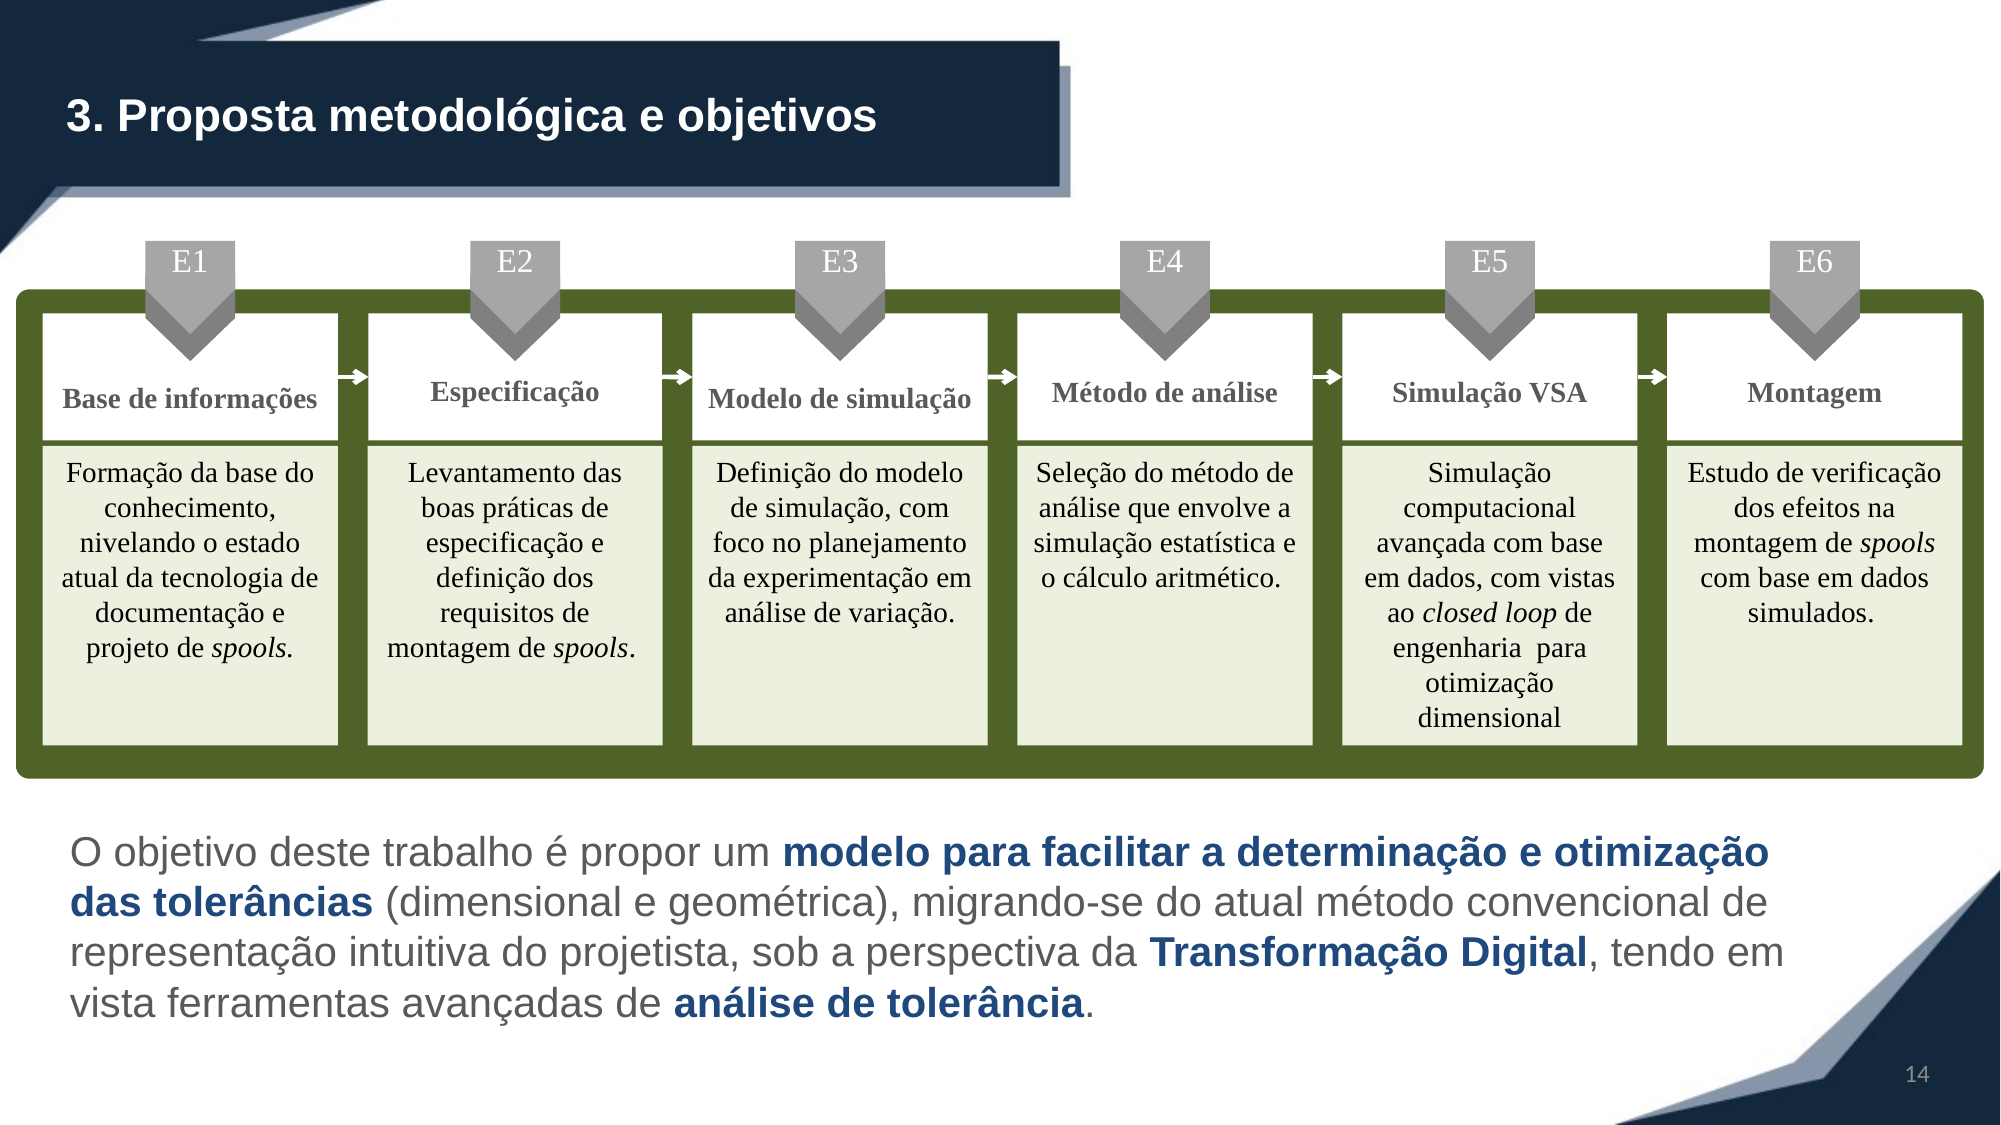

3. Proposta metodológica e objetivos
E1

E2

E3

E4

E5

E6

Base de informações
Formação da base do conhecimento, nivelando o estado atual da tecnologia de documentação e projeto de spools.
Especificação
Levantamento das boas práticas de especificação e definição dos requisitos de montagem de spools.

Método de análise
Seleção do método de análise que envolve a simulação estatística e o cálculo aritmético.

Simulação VSA
Simulação computacional avançada com base em dados, com vistas ao closed loop de engenharia  para otimização dimensional

Montagem
Estudo de verificação dos efeitos na montagem de spools com base em dados simulados.

Modelo de simulação
Definição do modelo de simulação, com foco no planejamento da experimentação em análise de variação.
O objetivo deste trabalho é propor um modelo para facilitar a determinação e otimização das tolerâncias (dimensional e geométrica), migrando-se do atual método convencional de representação intuitiva do projetista, sob a perspectiva da Transformação Digital, tendo em vista ferramentas avançadas de análise de tolerância.
14